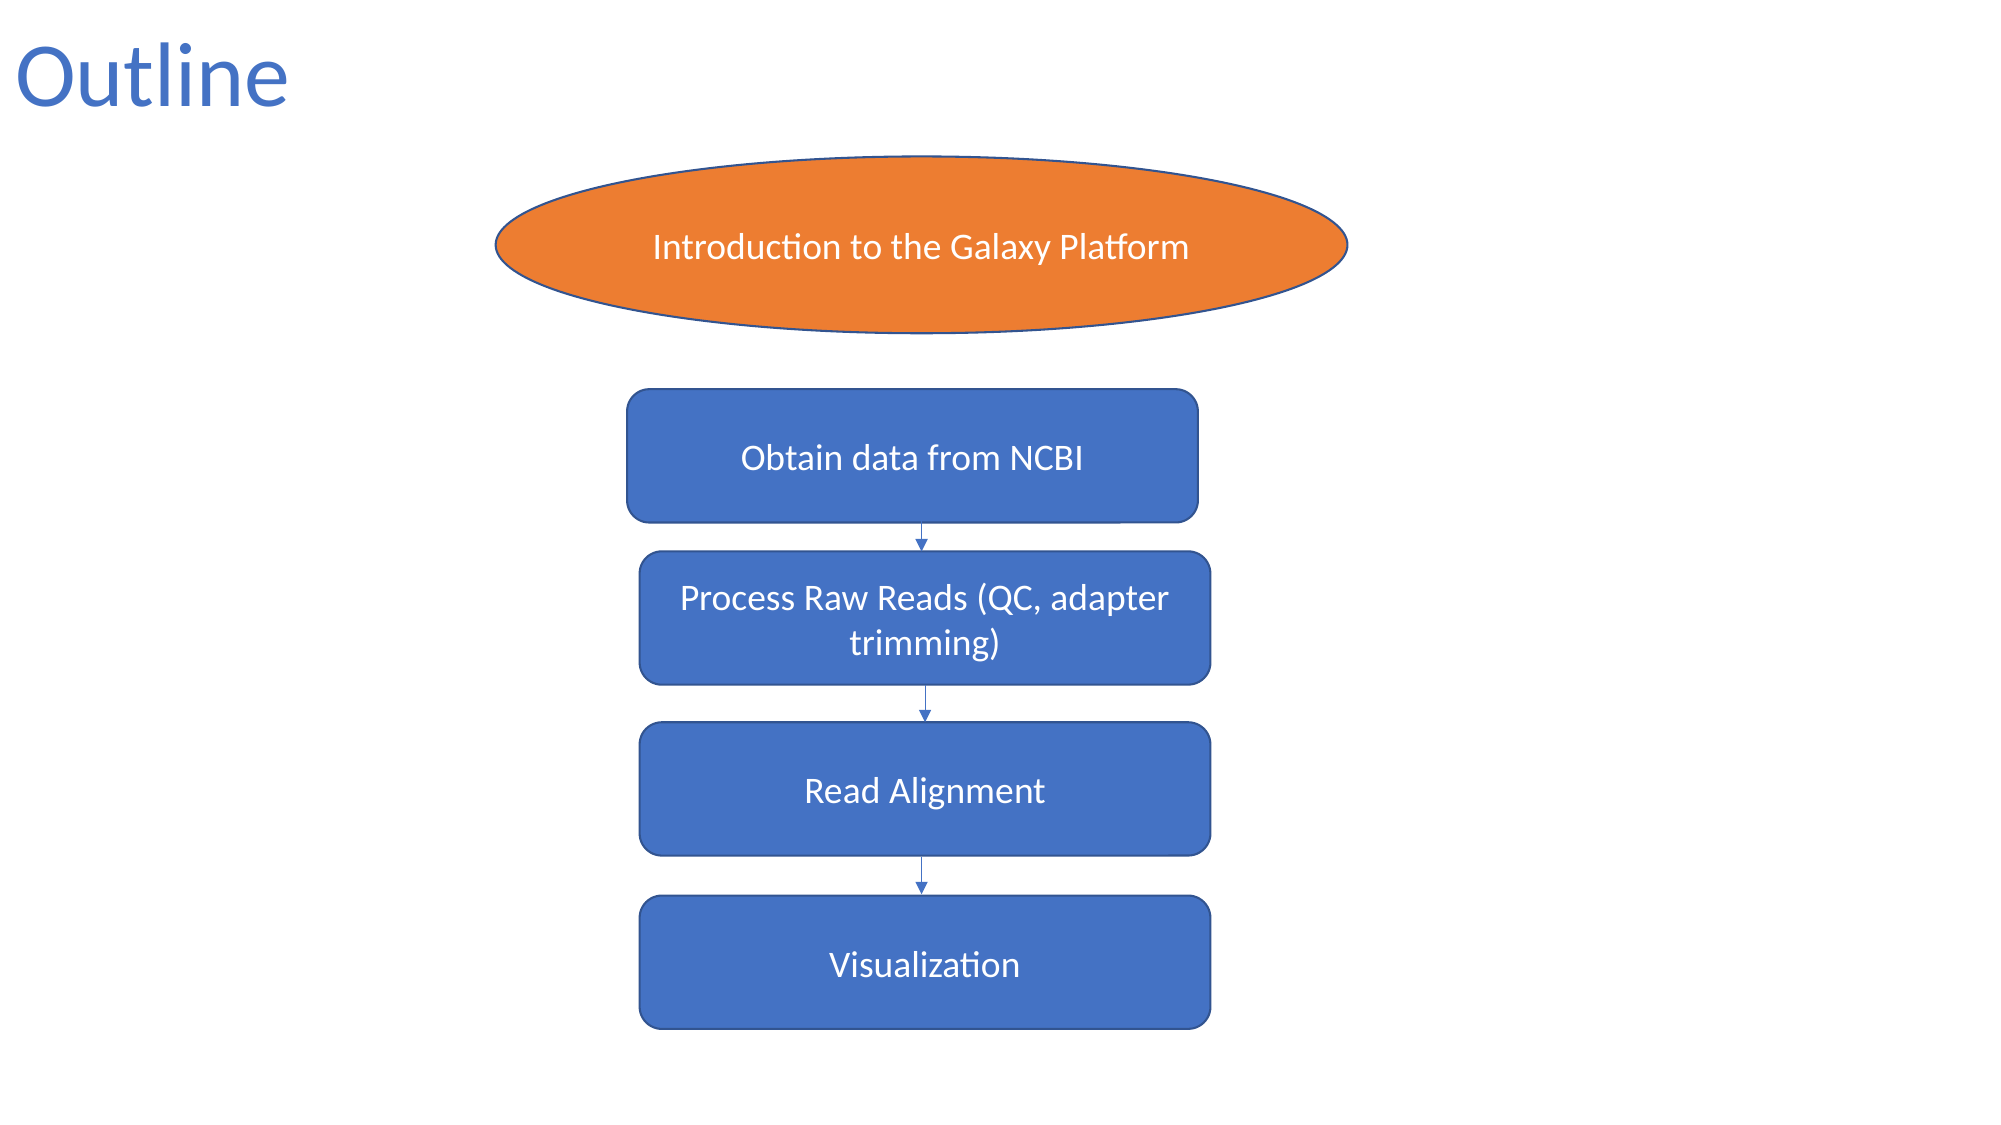

# Outline
Introduction to the Galaxy Platform
Obtain data from NCBI
Process Raw Reads (QC, adapter trimming)
Read Alignment
Visualization